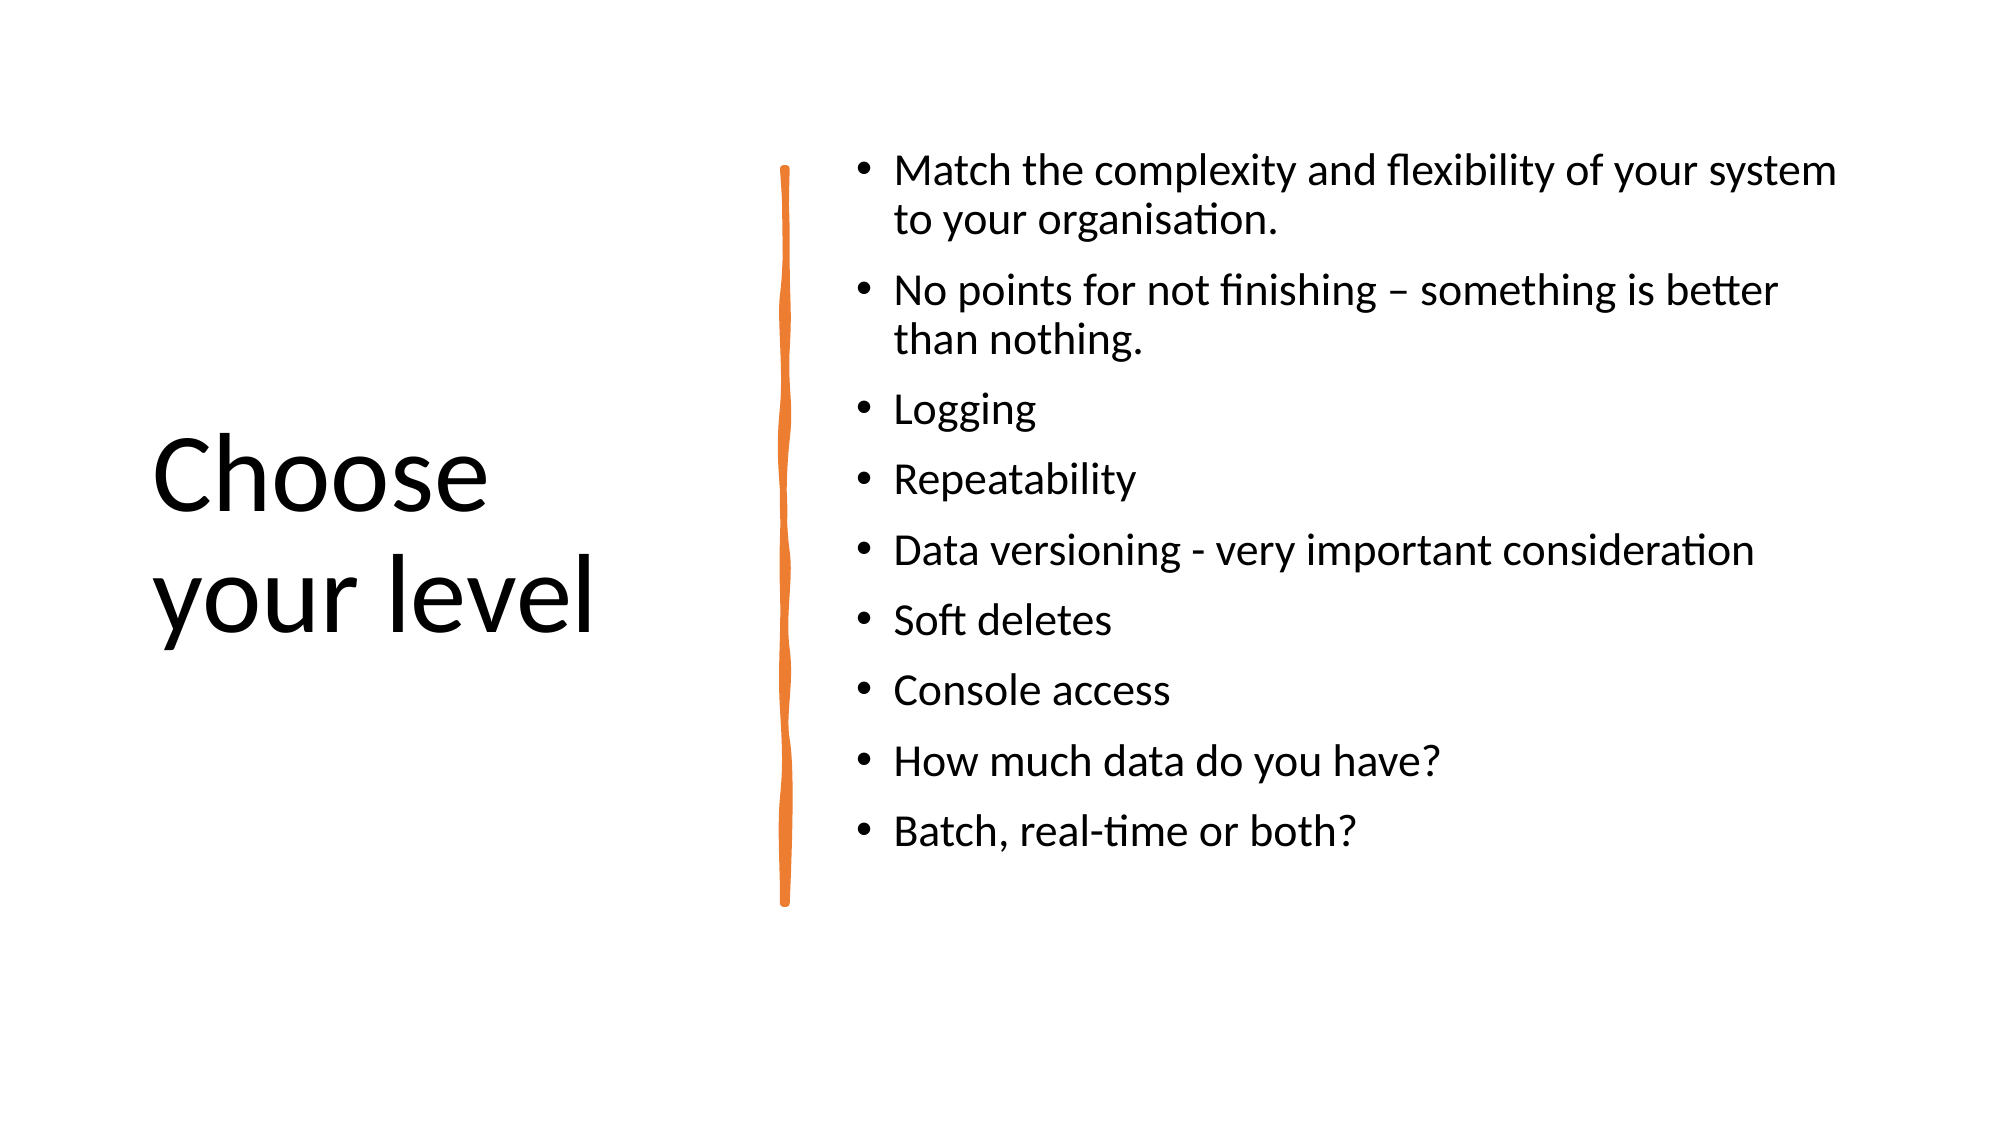

# Choose your level
Match the complexity and flexibility of your system to your organisation.
No points for not finishing – something is better than nothing.
Logging
Repeatability
Data versioning - very important consideration
Soft deletes
Console access
How much data do you have?
Batch, real-time or both?